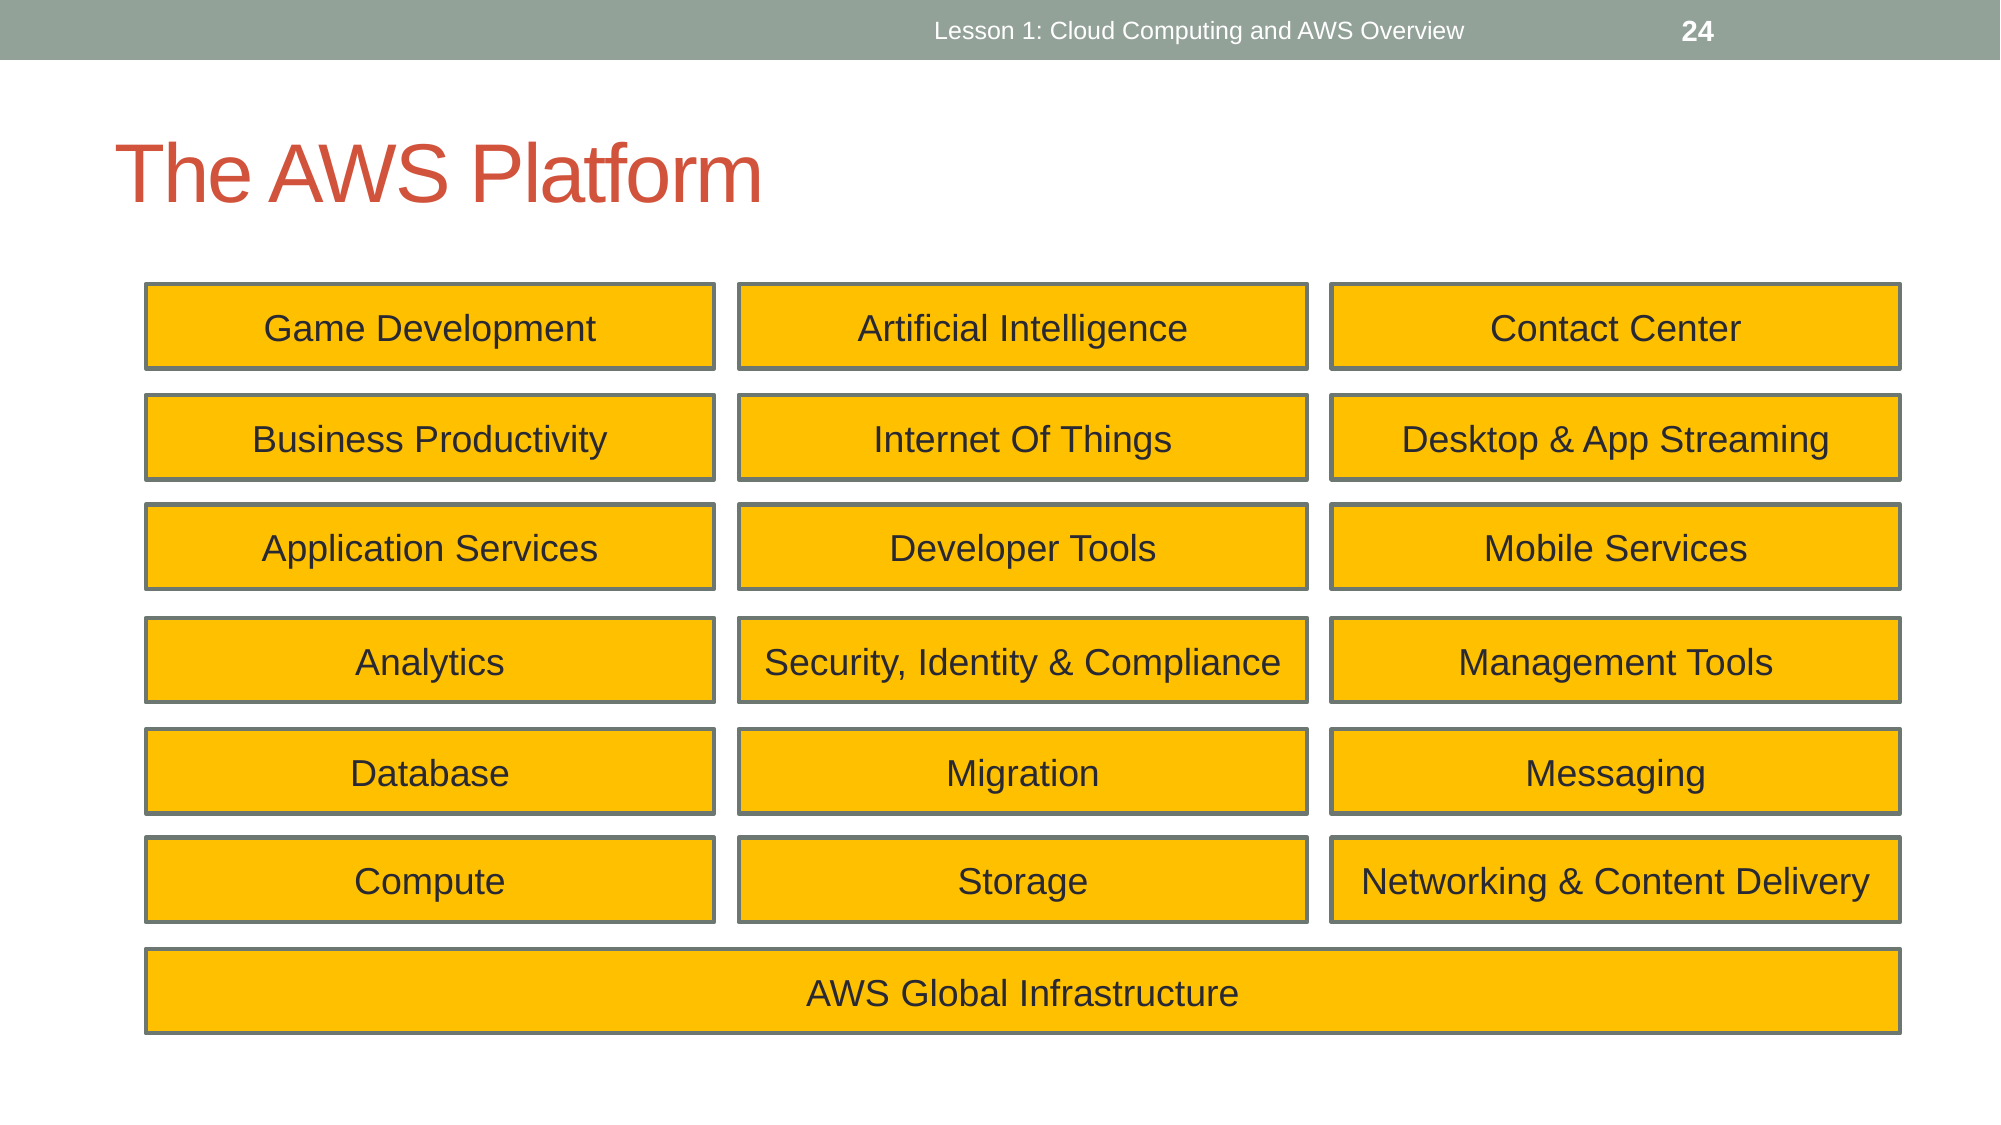

Lesson 1: Cloud Computing and AWS Overview
24
# The AWS Platform
Game Development
Artificial Intelligence
Contact Center
Business Productivity
Internet Of Things
Desktop & App Streaming
Application Services
Developer Tools
Mobile Services
Analytics
Security, Identity & Compliance
Management Tools
Database
Migration
Messaging
Compute
Storage
Networking & Content Delivery
AWS Global Infrastructure